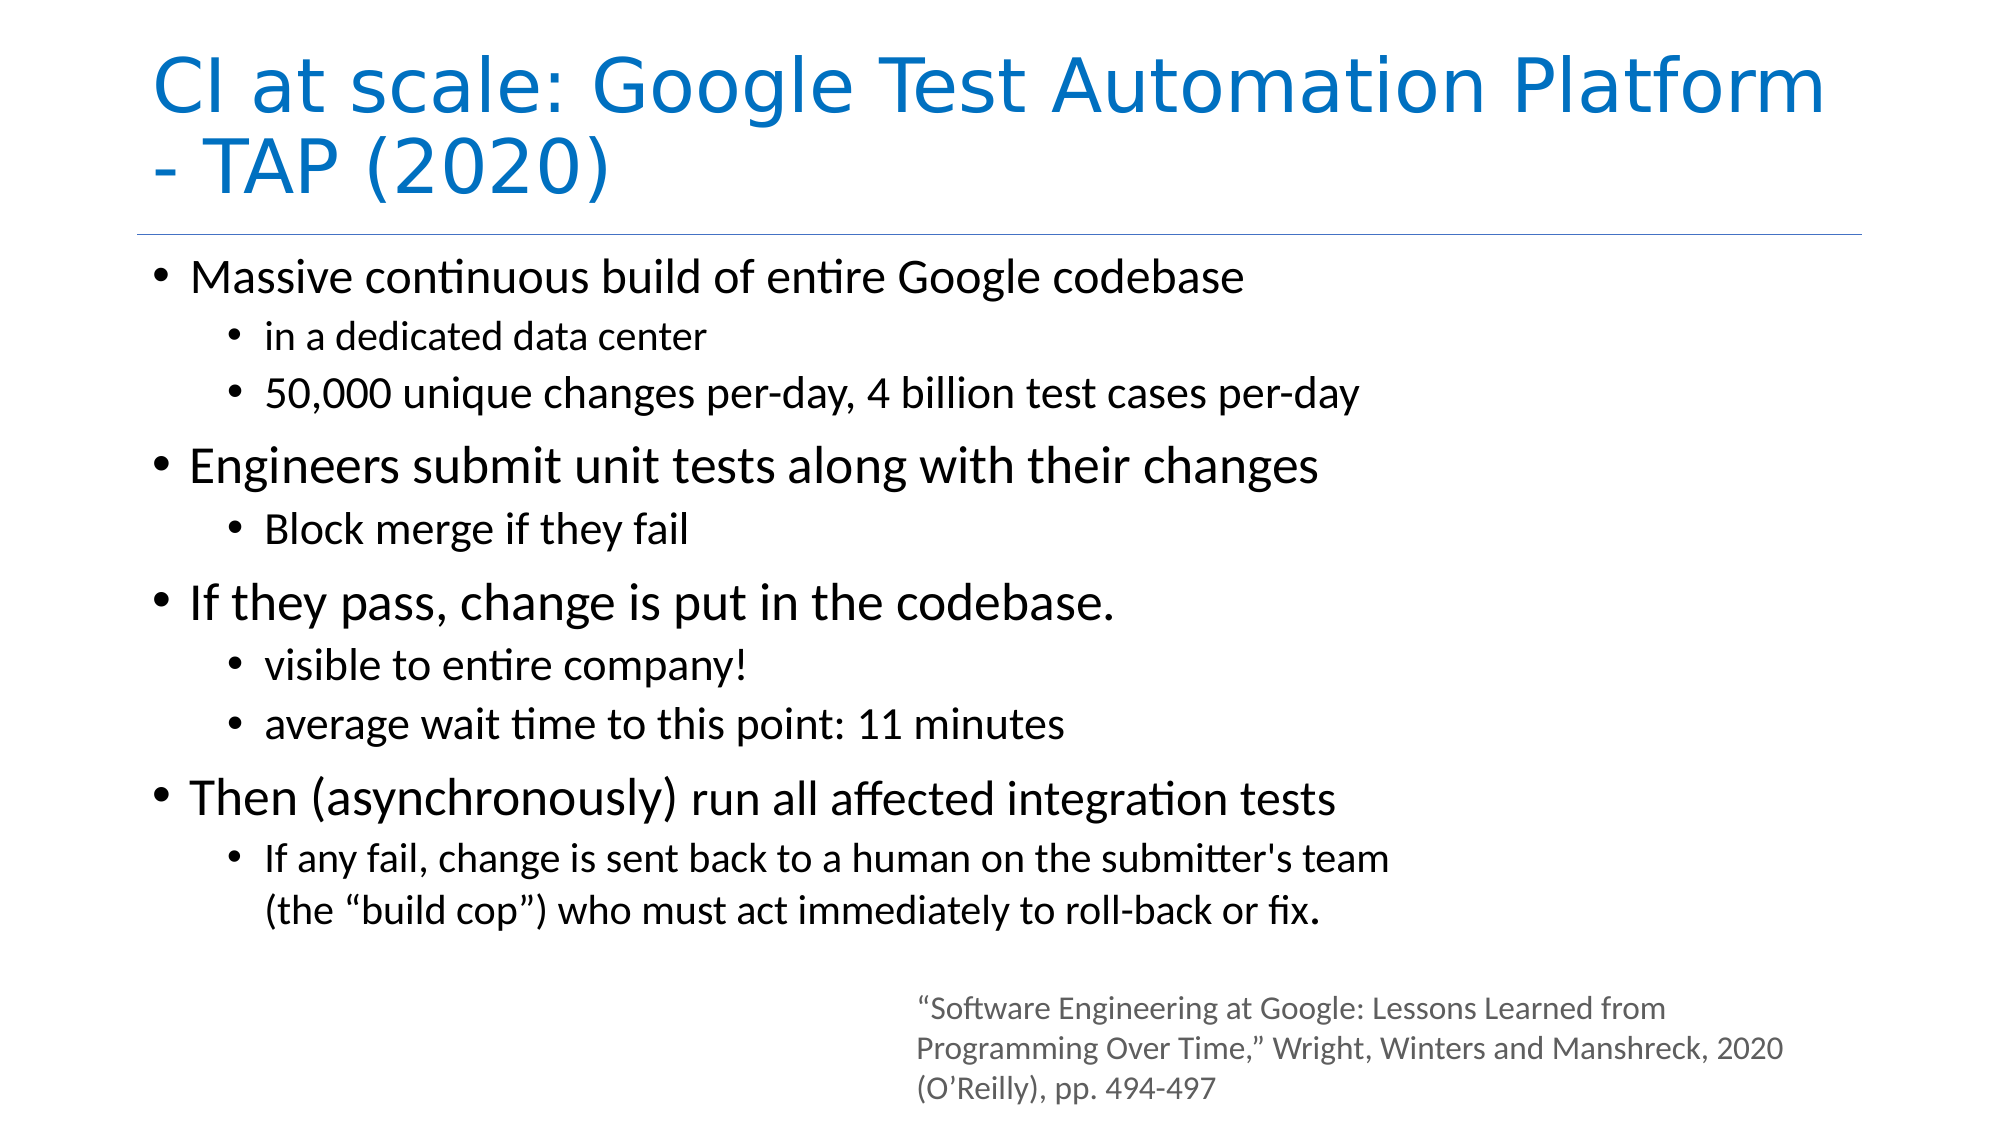

# CI at scale: Google Test Automation Platform - TAP (2020)
Massive continuous build of entire Google codebase
in a dedicated data center
50,000 unique changes per-day, 4 billion test cases per-day
Engineers submit unit tests along with their changes
Block merge if they fail
If they pass, change is put in the codebase.
visible to entire company!
average wait time to this point: 11 minutes
Then (asynchronously) run all affected integration tests
If any fail, change is sent back to a human on the submitter's team (the “build cop”) who must act immediately to roll-back or fix.
“Software Engineering at Google: Lessons Learned from Programming Over Time,” Wright, Winters and Manshreck, 2020 (O’Reilly), pp. 494-497